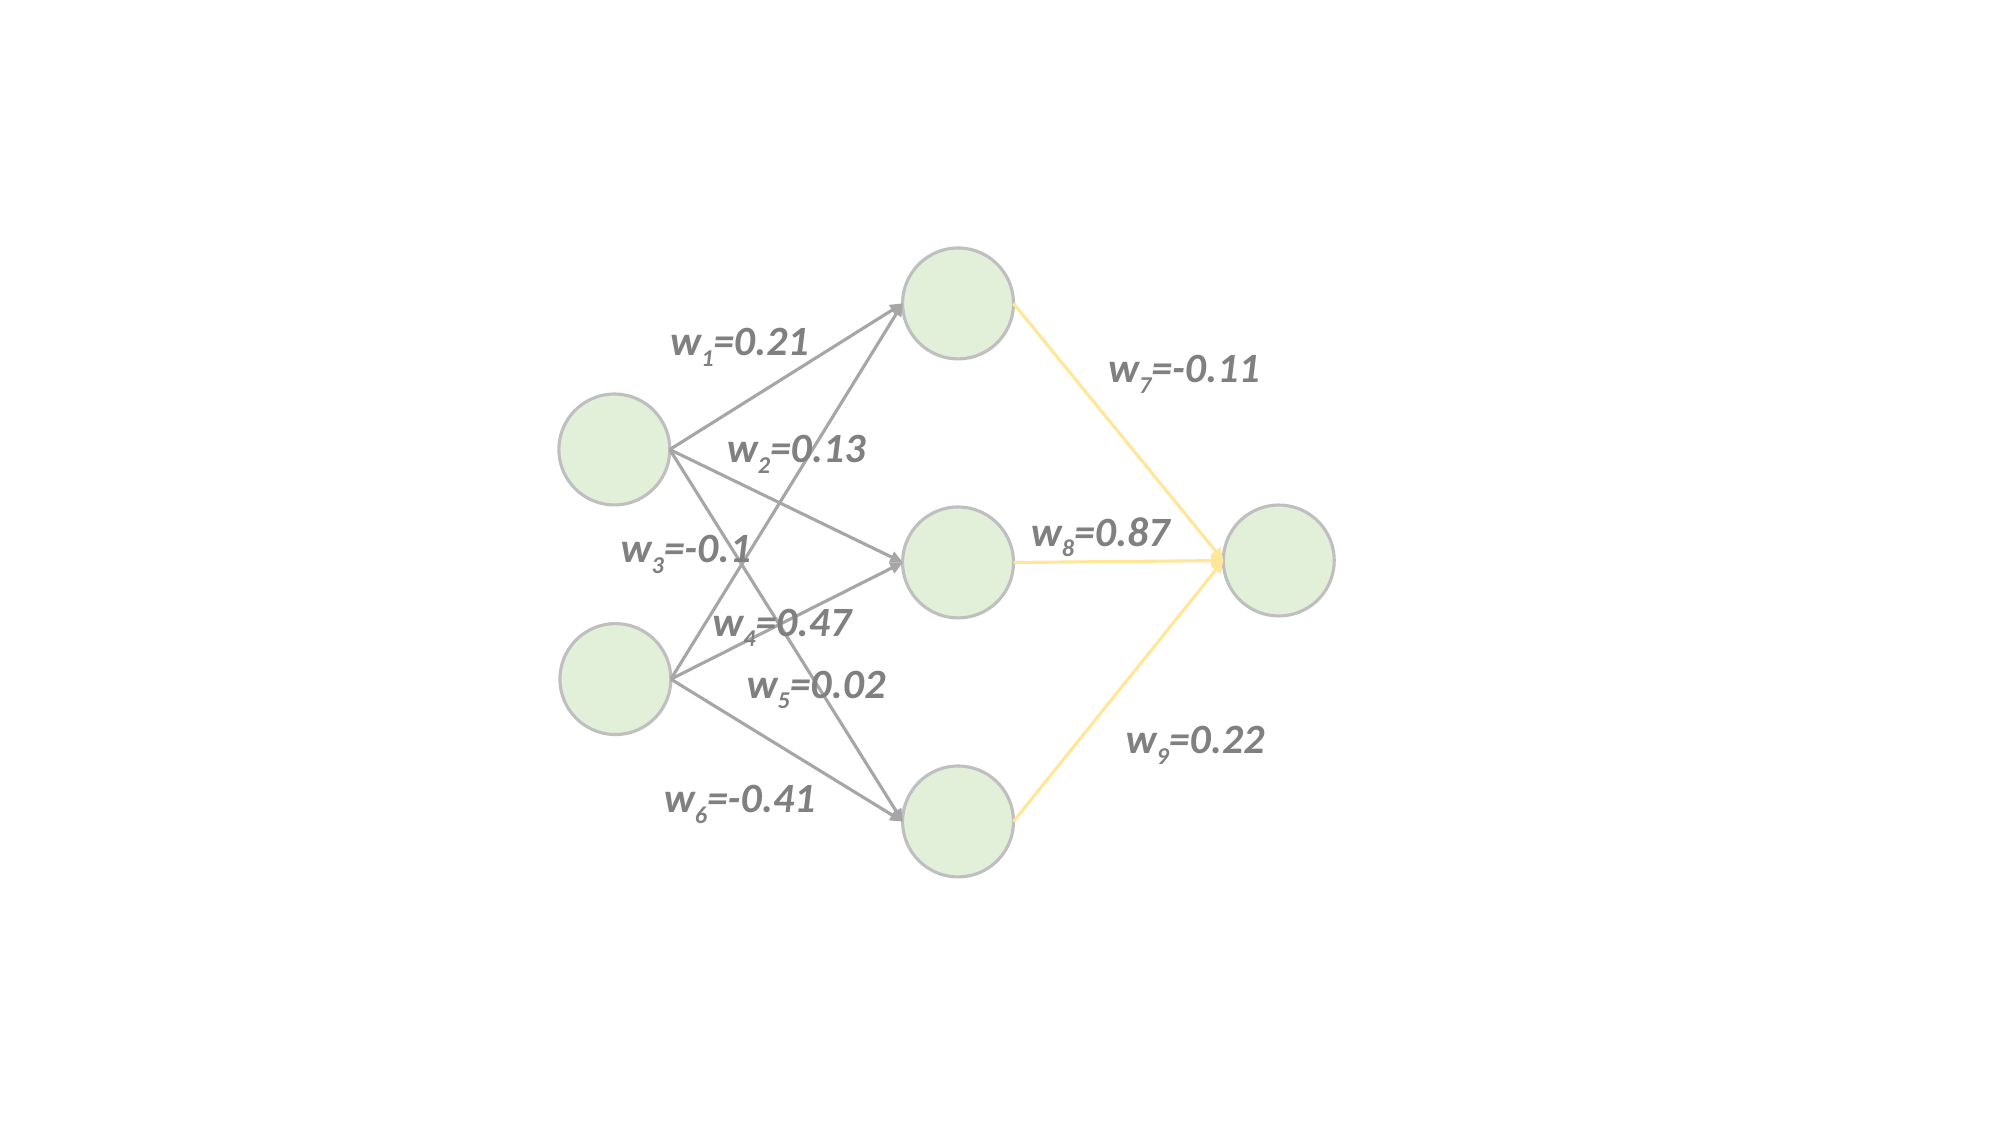

w1=0.21
w7=-0.11

w2=0.13
w8=0.87

w3=-0.1
w4=0.47

w5=0.02
w9=0.22
w6=-0.41